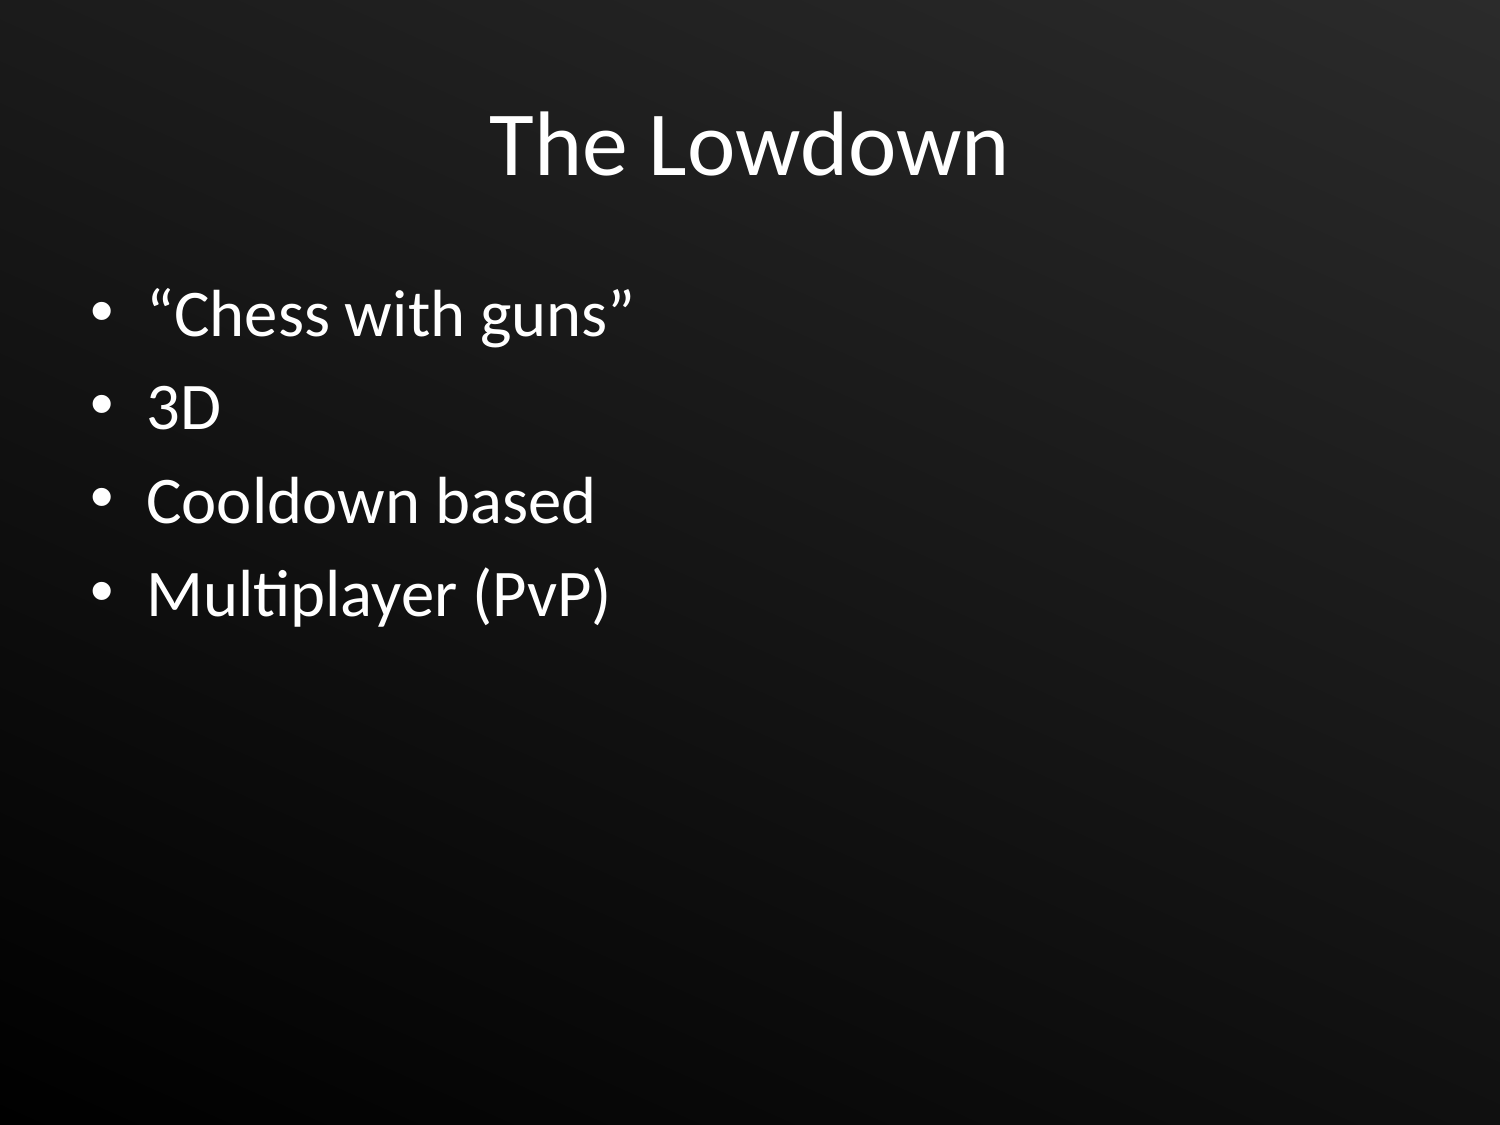

# The Lowdown
“Chess with guns”
3D
Cooldown based
Multiplayer (PvP)